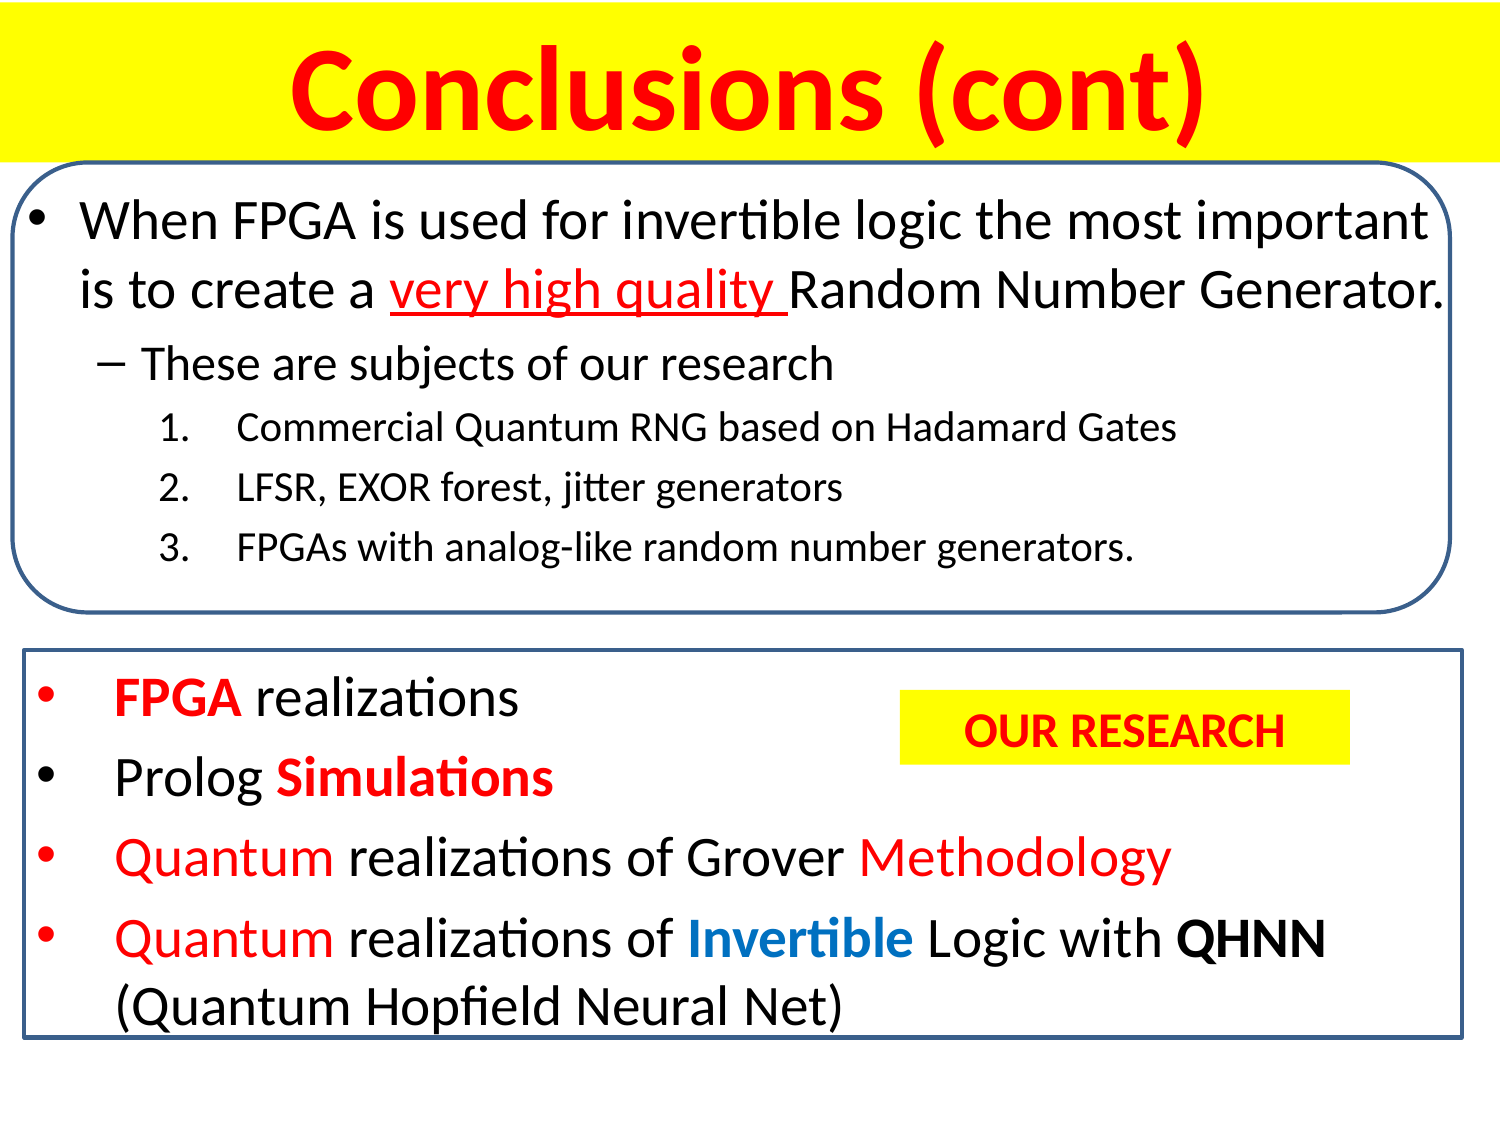

# Conclusions (cont)

When FPGA is used for invertible logic the most important is to create a very high quality Random Number Generator.
These are subjects of our research
Commercial Quantum RNG based on Hadamard Gates
LFSR, EXOR forest, jitter generators
FPGAs with analog-like random number generators.

FPGA realizations
Prolog Simulations
Quantum realizations of Grover Methodology
Quantum realizations of Invertible Logic with QHNN (Quantum Hopfield Neural Net)

OUR RESEARCH